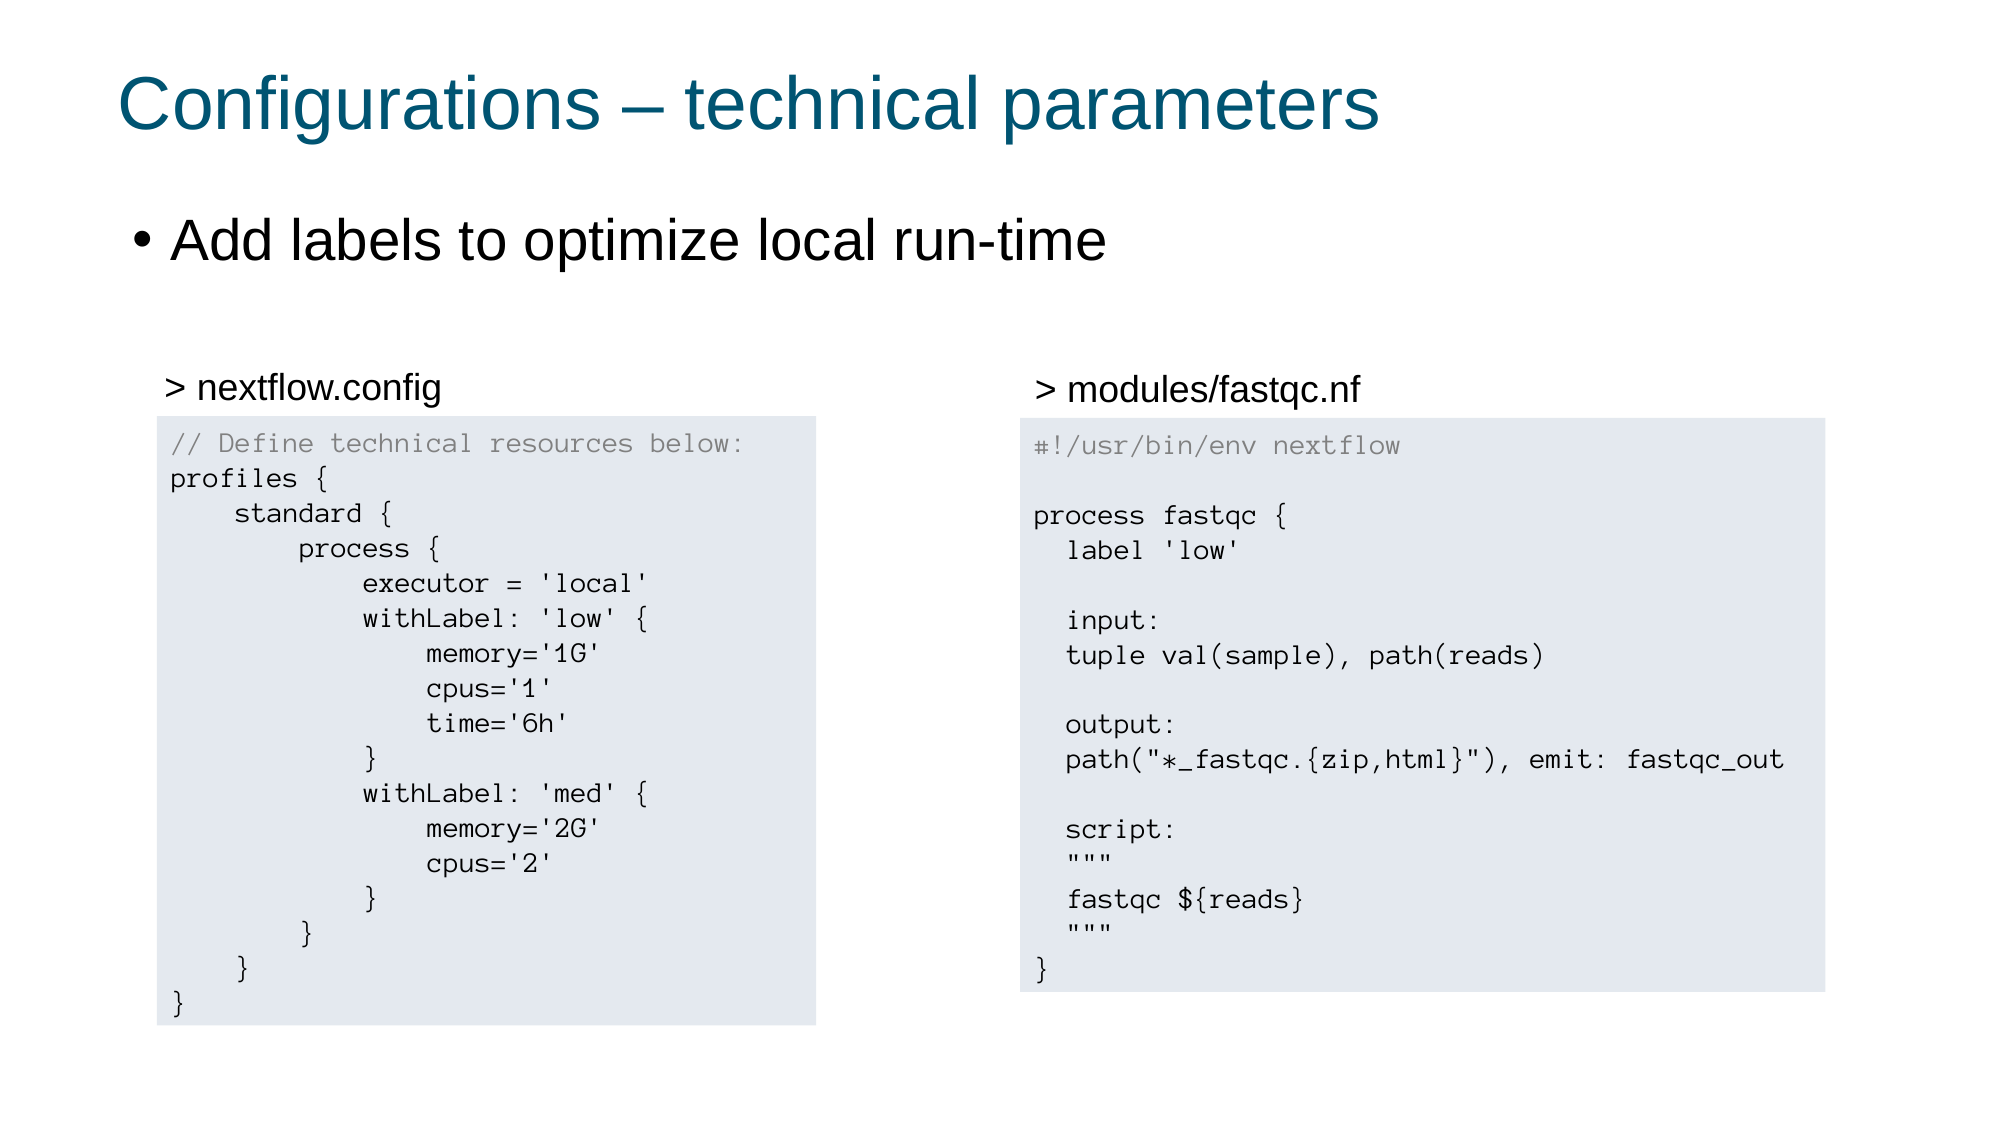

# Configurations – technical parameters
Add labels to optimize local run-time

> nextflow.config
> modules/fastqc.nf
// Define technical resources below:
profiles {
    standard {
        process {
            executor = 'local'
            withLabel: 'low' {
                memory='1G'
                cpus='1'
                time='6h'
            }
            withLabel: 'med' {
                memory='2G'
                cpus='2'
            }
        }
    }
}
#!/usr/bin/env nextflow

process fastqc {
  label 'low'

  input:
  tuple val(sample), path(reads)

  output:
  path("*_fastqc.{zip,html}"), emit: fastqc_out

  script:
  """
  fastqc ${reads}
  """
}